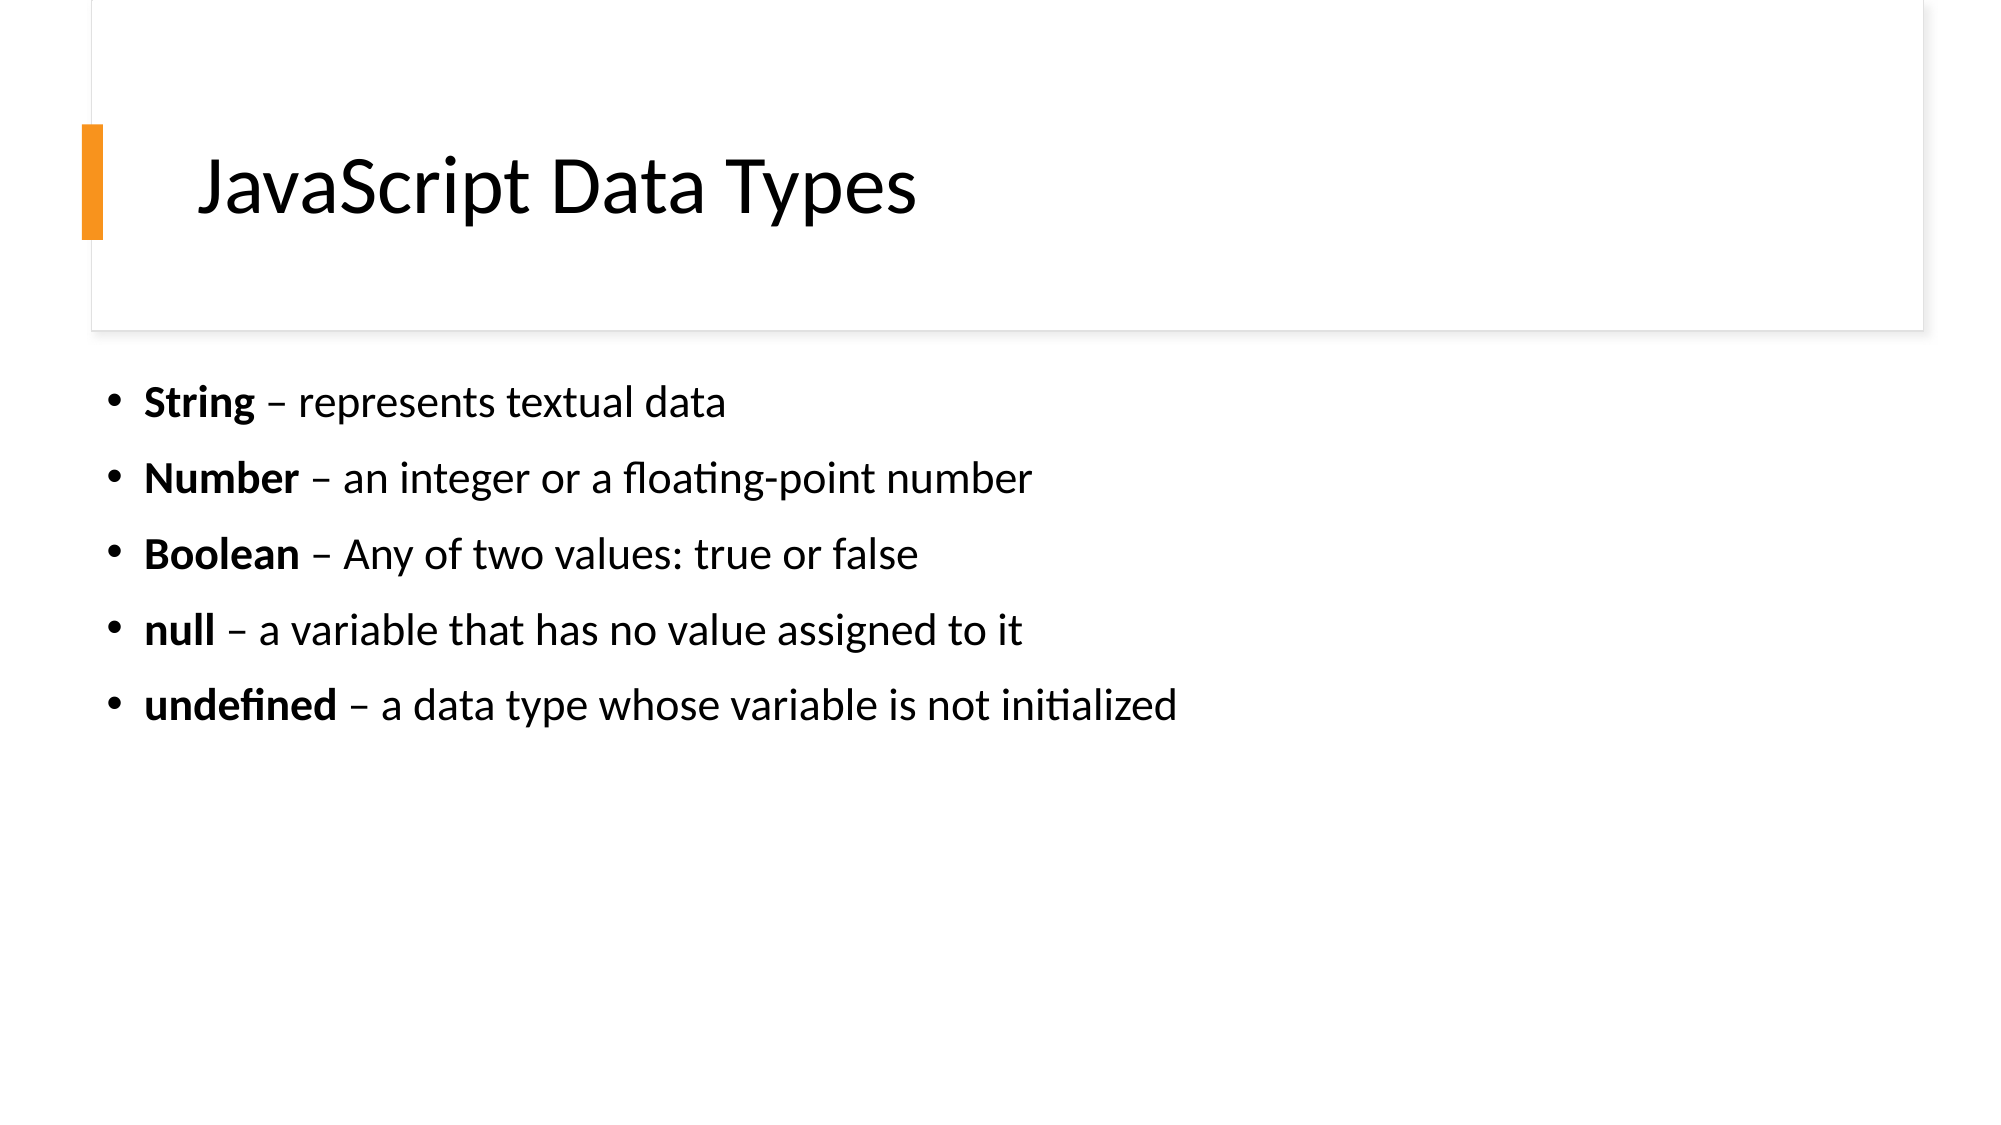

# JavaScript Data Types

String – represents textual data
Number – an integer or a floating-point number
Boolean – Any of two values: true or false
null – a variable that has no value assigned to it
undefined – a data type whose variable is not initialized